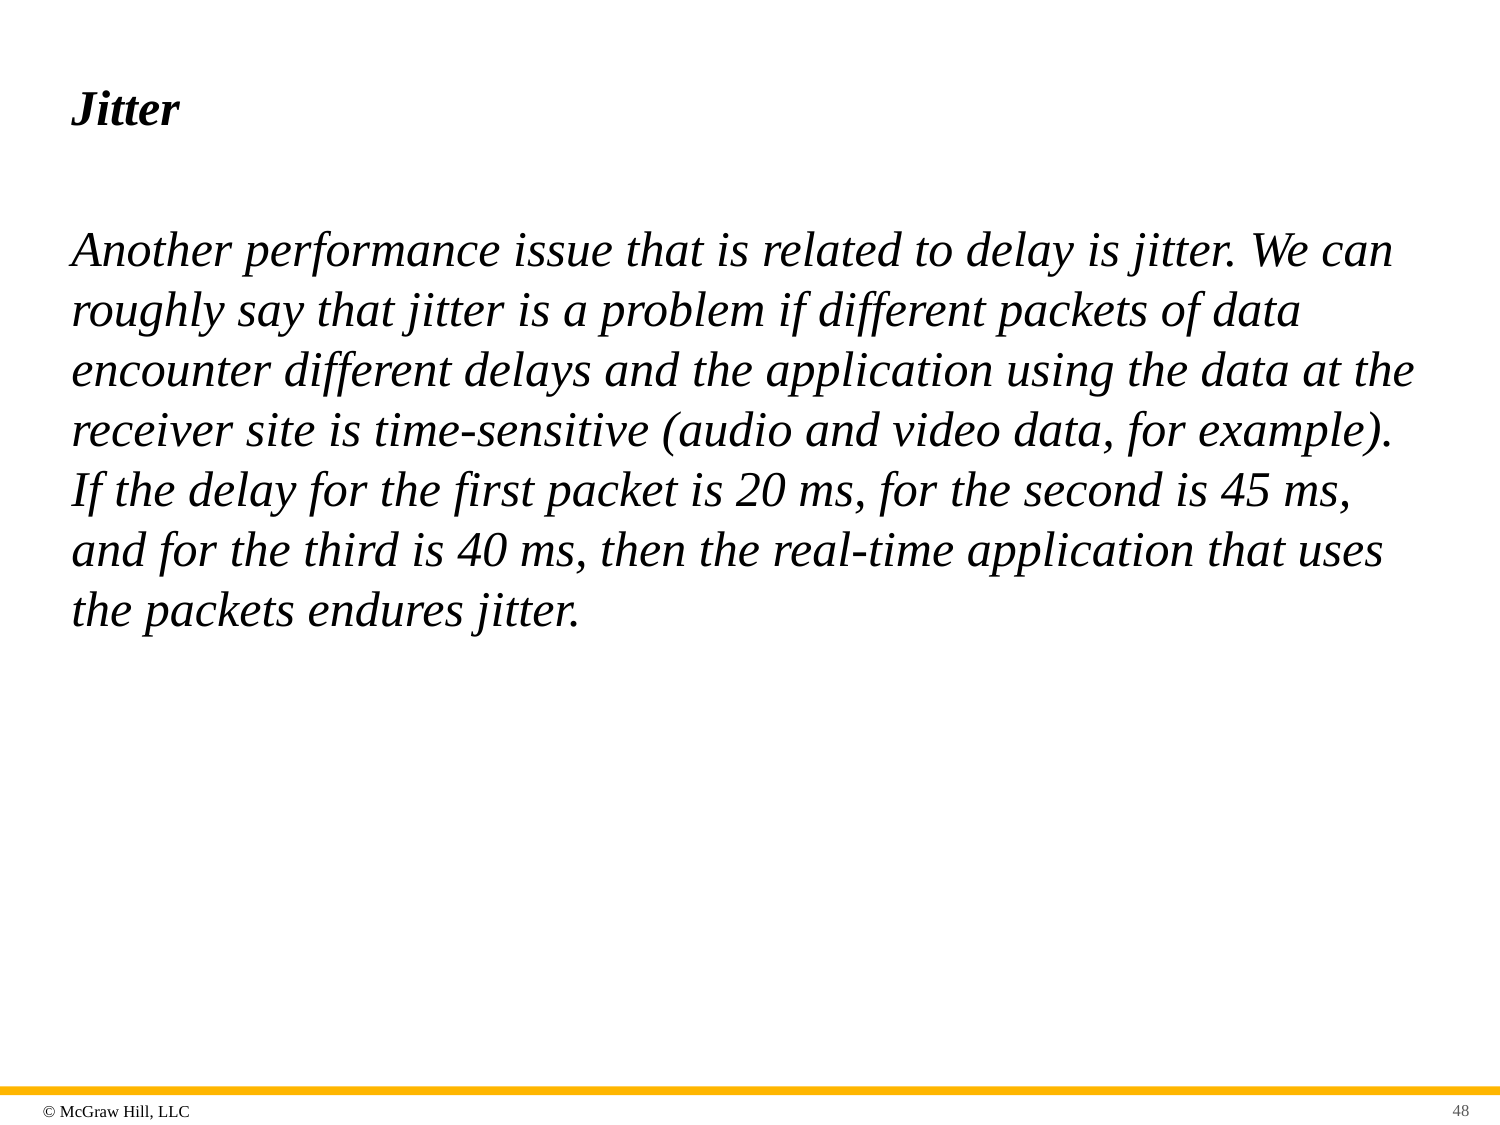

# Jitter
Another performance issue that is related to delay is jitter. We can roughly say that jitter is a problem if different packets of data encounter different delays and the application using the data at the receiver site is time-sensitive (audio and video data, for example). If the delay for the first packet is 20 ms, for the second is 45 ms, and for the third is 40 ms, then the real-time application that uses the packets endures jitter.
48